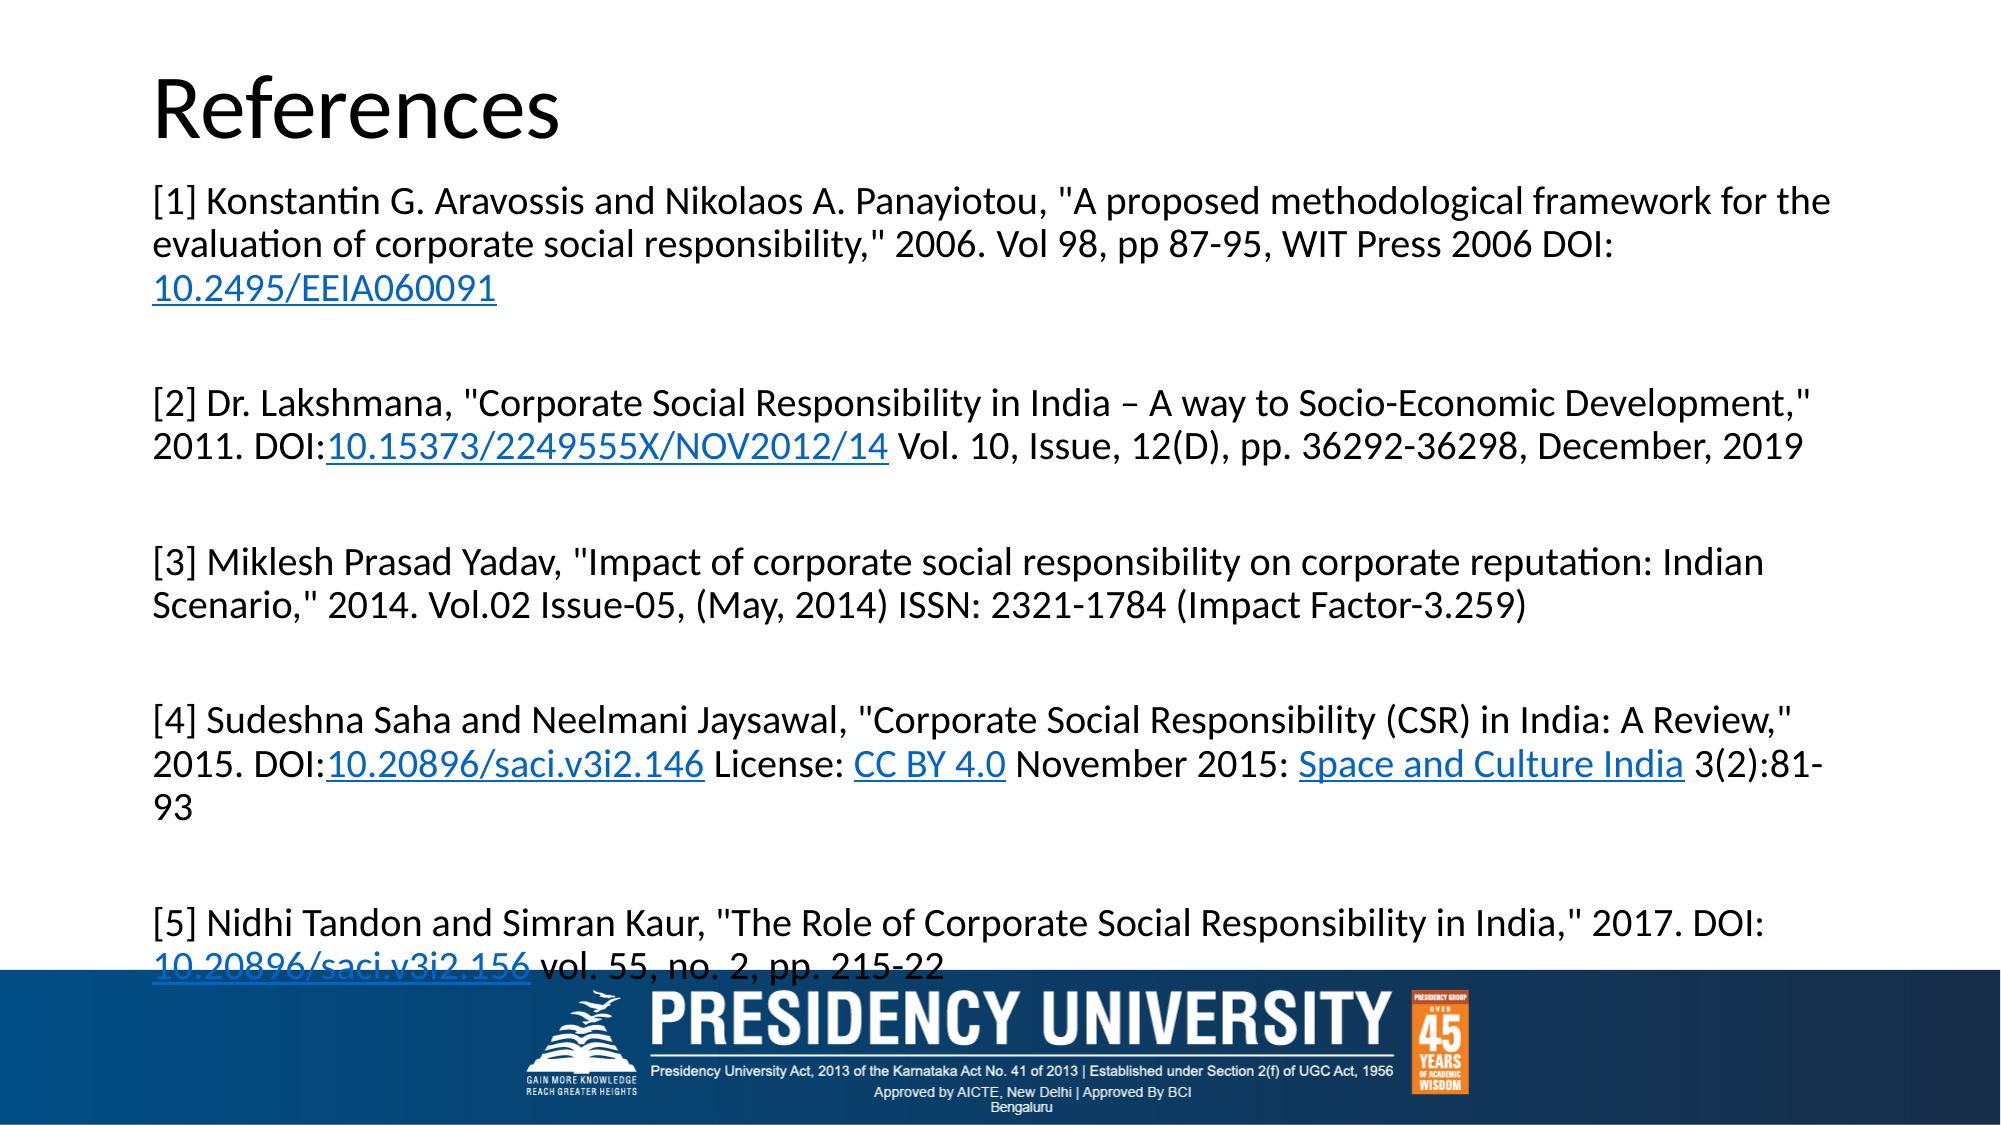

# References
[1] Konstantin G. Aravossis and Nikolaos A. Panayiotou, "A proposed methodological framework for the evaluation of corporate social responsibility," 2006. Vol 98, pp 87-95, WIT Press 2006 DOI:10.2495/EEIA060091

[2] Dr. Lakshmana, "Corporate Social Responsibility in India – A way to Socio-Economic Development," 2011. DOI:10.15373/2249555X/NOV2012/14 Vol. 10, Issue, 12(D), pp. 36292-36298, December, 2019

[3] Miklesh Prasad Yadav, "Impact of corporate social responsibility on corporate reputation: Indian Scenario," 2014. Vol.02 Issue-05, (May, 2014) ISSN: 2321-1784 (Impact Factor-3.259)

[4] Sudeshna Saha and Neelmani Jaysawal, "Corporate Social Responsibility (CSR) in India: A Review," 2015. DOI:10.20896/saci.v3i2.146 License: CC BY 4.0 November 2015: Space and Culture India 3(2):81-93

[5] Nidhi Tandon and Simran Kaur, "The Role of Corporate Social Responsibility in India," 2017. DOI:10.20896/saci.v3i2.156 vol. 55, no. 2, pp. 215-22